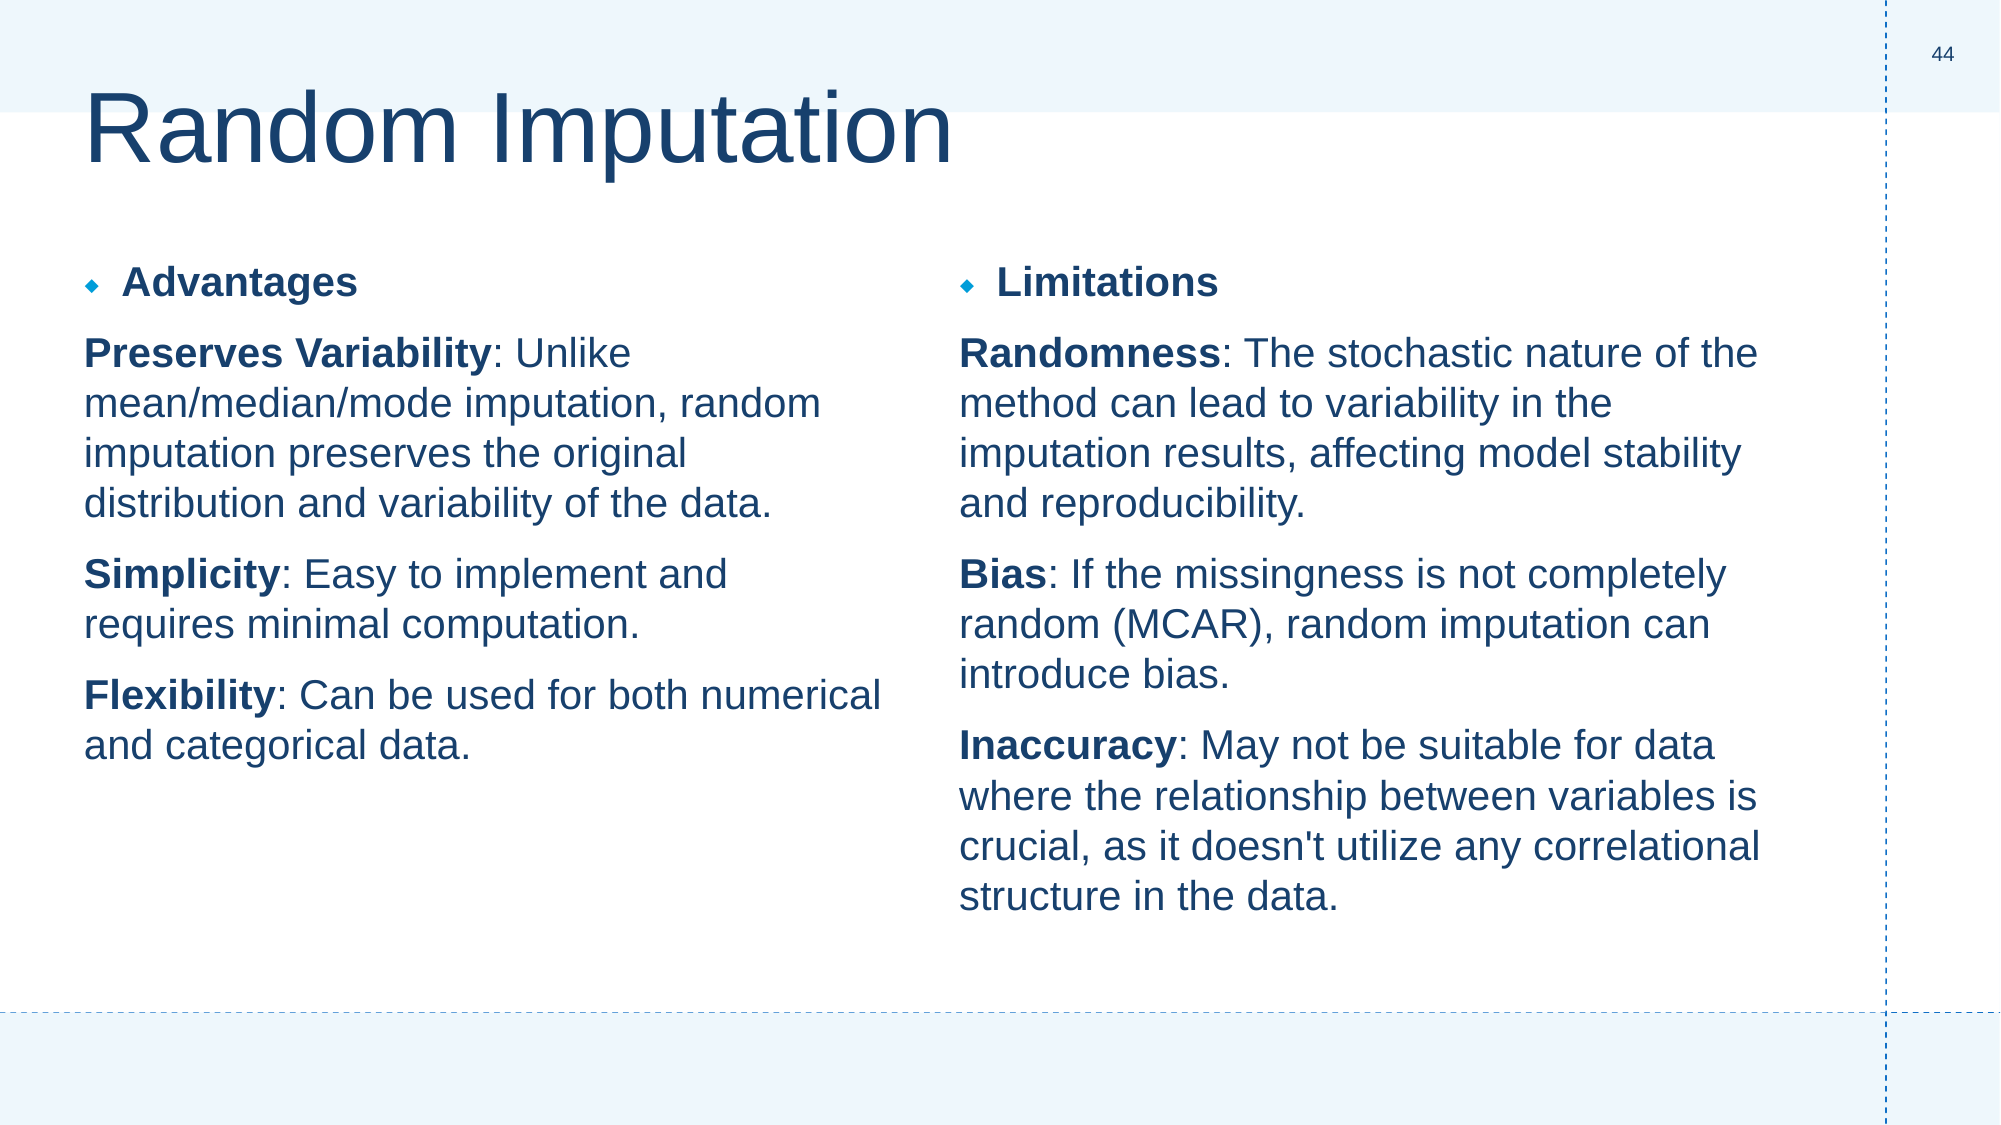

44
# Random Imputation
Advantages
Preserves Variability: Unlike mean/median/mode imputation, random imputation preserves the original distribution and variability of the data.
Simplicity: Easy to implement and requires minimal computation.
Flexibility: Can be used for both numerical and categorical data.

Limitations
Randomness: The stochastic nature of the method can lead to variability in the imputation results, affecting model stability and reproducibility.
Bias: If the missingness is not completely random (MCAR), random imputation can introduce bias.
Inaccuracy: May not be suitable for data where the relationship between variables is crucial, as it doesn't utilize any correlational structure in the data.